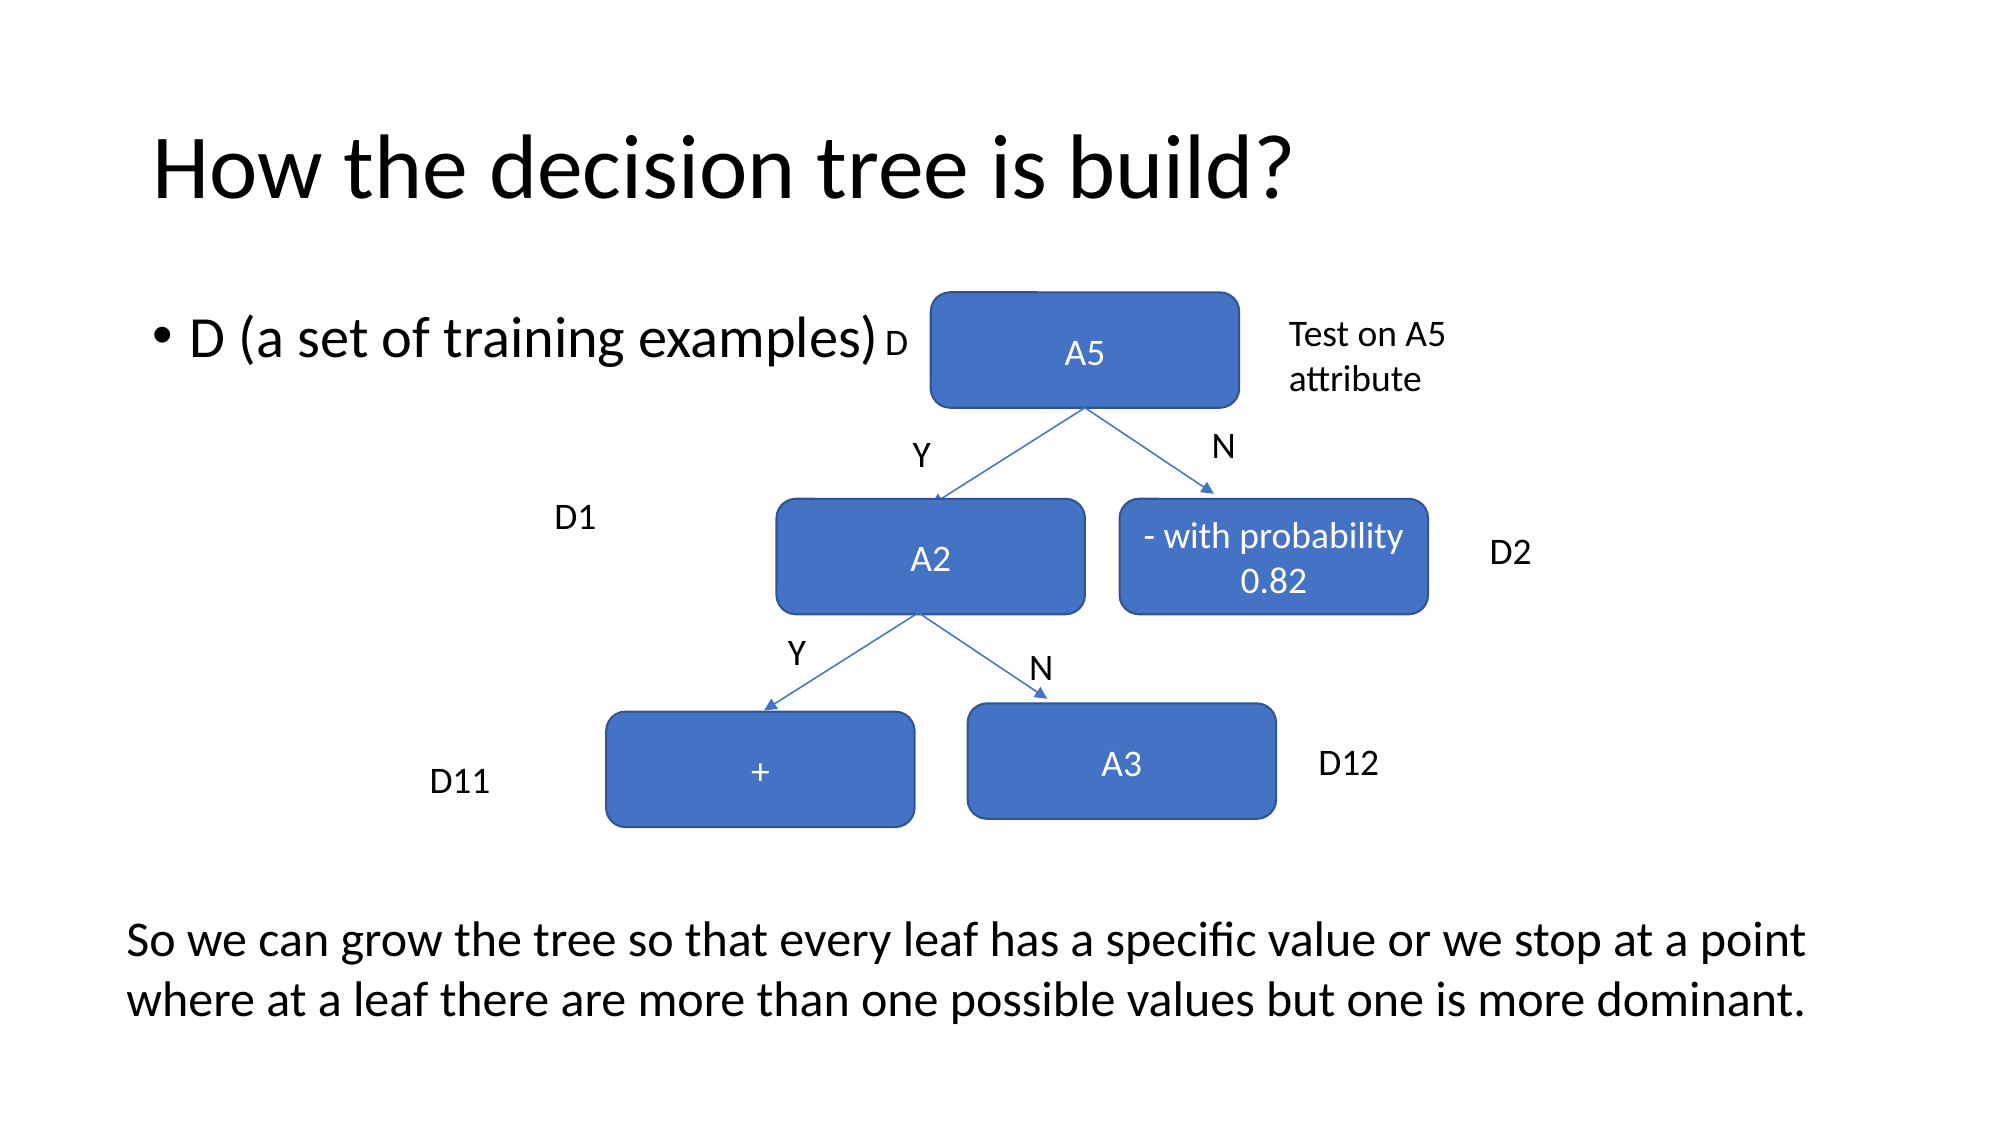

# How the decision tree is build?
A5
D (a set of training examples)
Test on A5 attribute
D
N
Y
D1
A2
- with probability 0.82
D2
Y
N
A3
+
D12
D11
So we can grow the tree so that every leaf has a specific value or we stop at a point where at a leaf there are more than one possible values but one is more dominant.